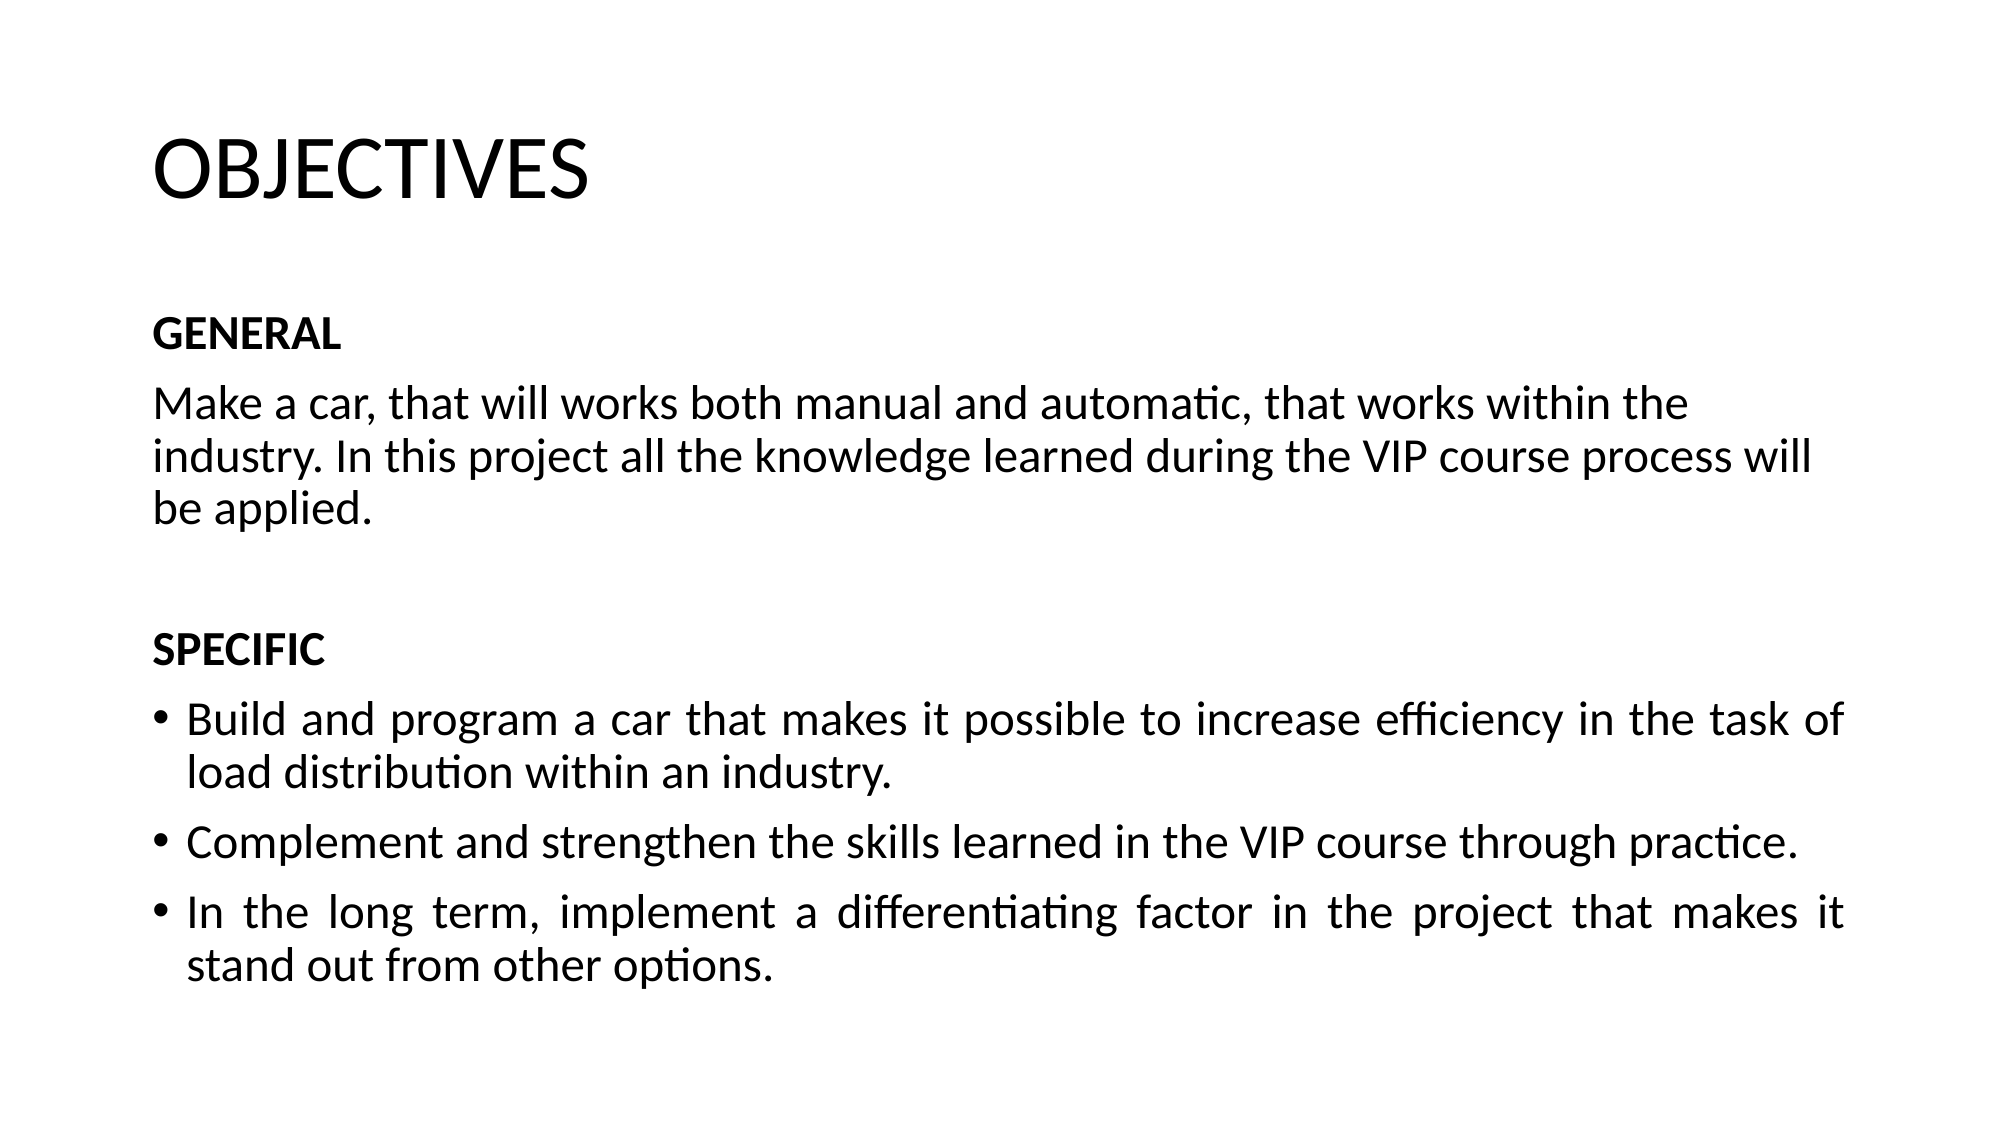

# OBJECTIVES
GENERAL
Make a car, that will works both manual and automatic, that works within the industry. In this project all the knowledge learned during the VIP course process will be applied.

SPECIFIC
Build and program a car that makes it possible to increase efficiency in the task of load distribution within an industry.
Complement and strengthen the skills learned in the VIP course through practice.
In the long term, implement a differentiating factor in the project that makes it stand out from other options.